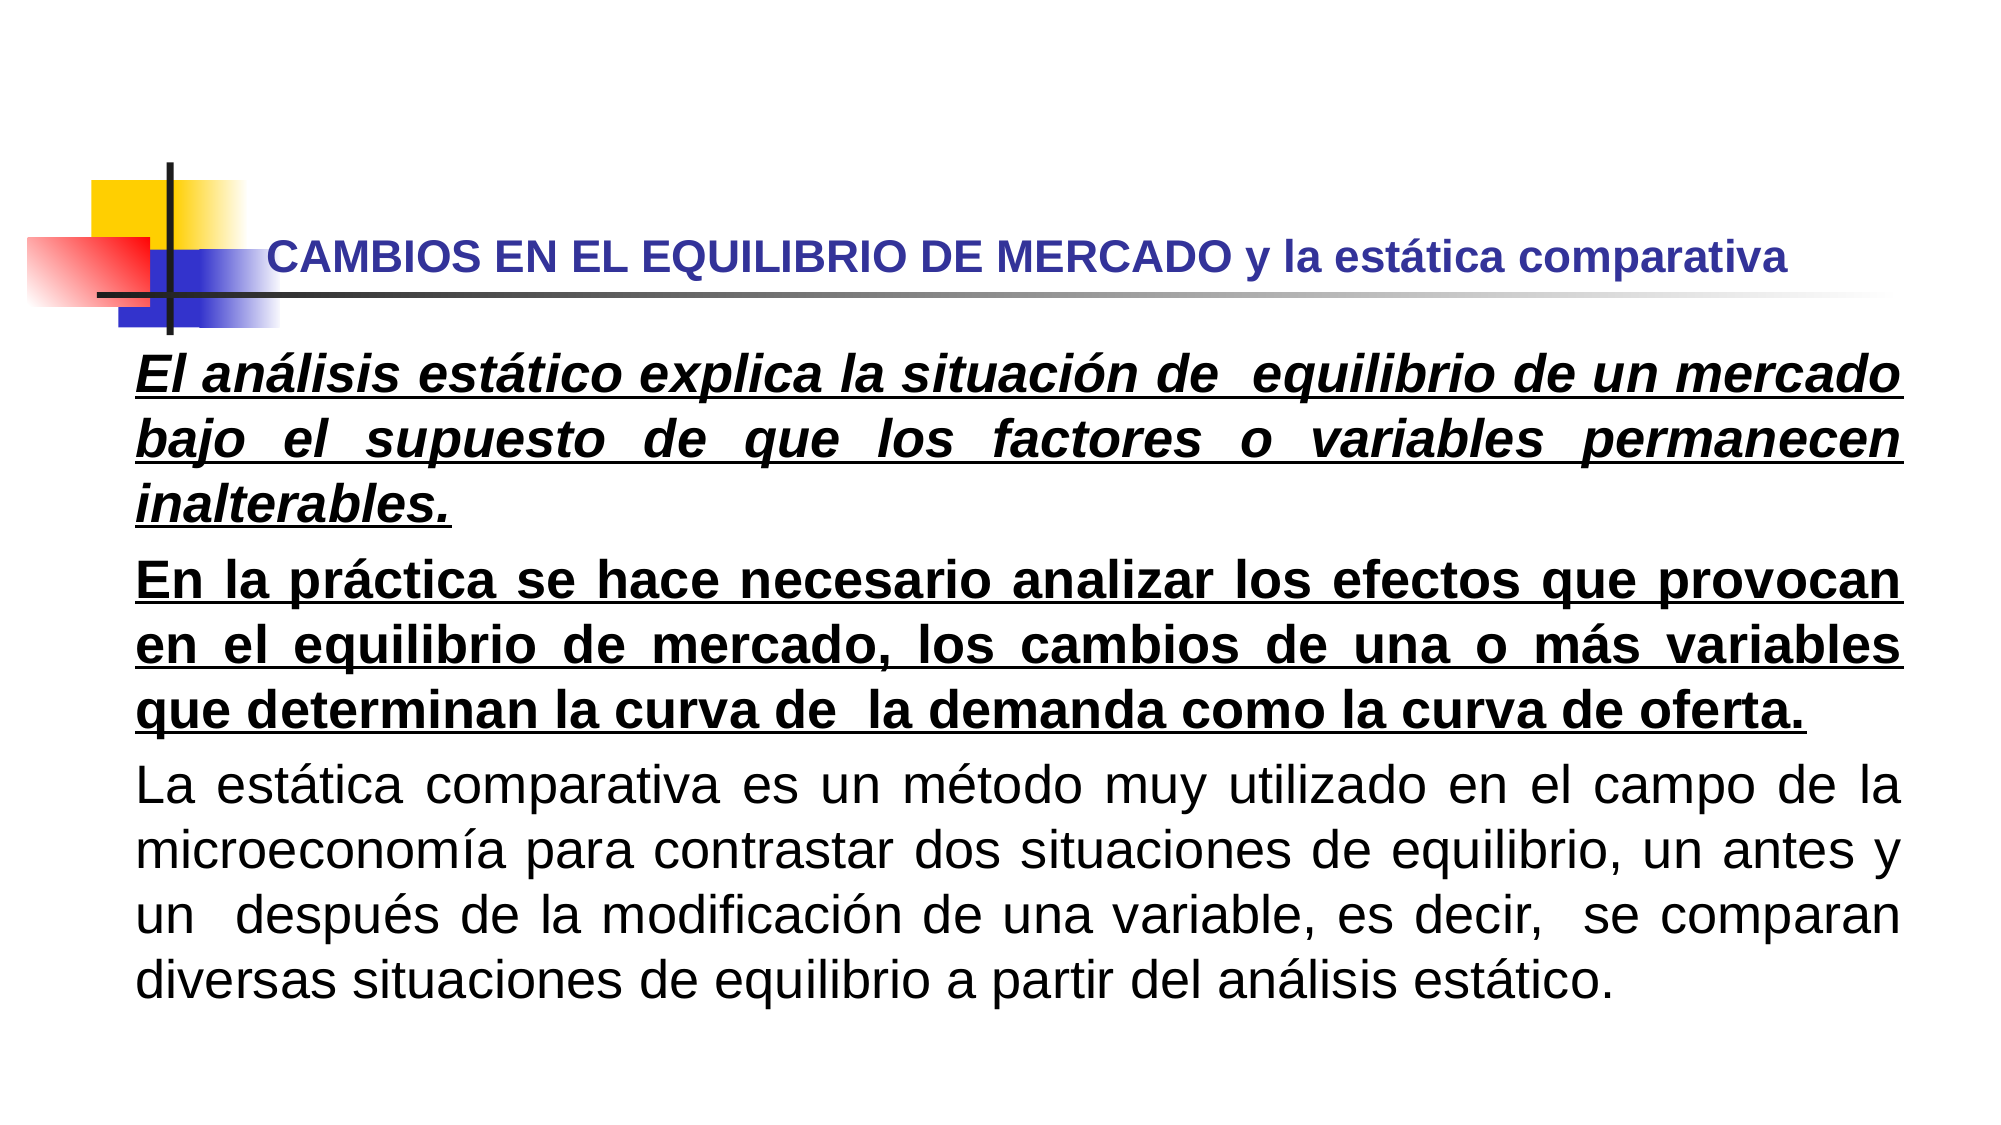

# CAMBIOS EN EL EQUILIBRIO DE MERCADO y la estática comparativa
El análisis estático explica la situación de  equilibrio de un mercado bajo el supuesto de que los factores o variables permanecen inalterables.
En la práctica se hace necesario analizar los efectos que provocan en el equilibrio de mercado, los cambios de una o más variables que determinan la curva de  la demanda como la curva de oferta.
La estática comparativa es un método muy utilizado en el campo de la microeconomía para contrastar dos situaciones de equilibrio, un antes y un  después de la modificación de una variable, es decir,  se comparan diversas situaciones de equilibrio a partir del análisis estático.